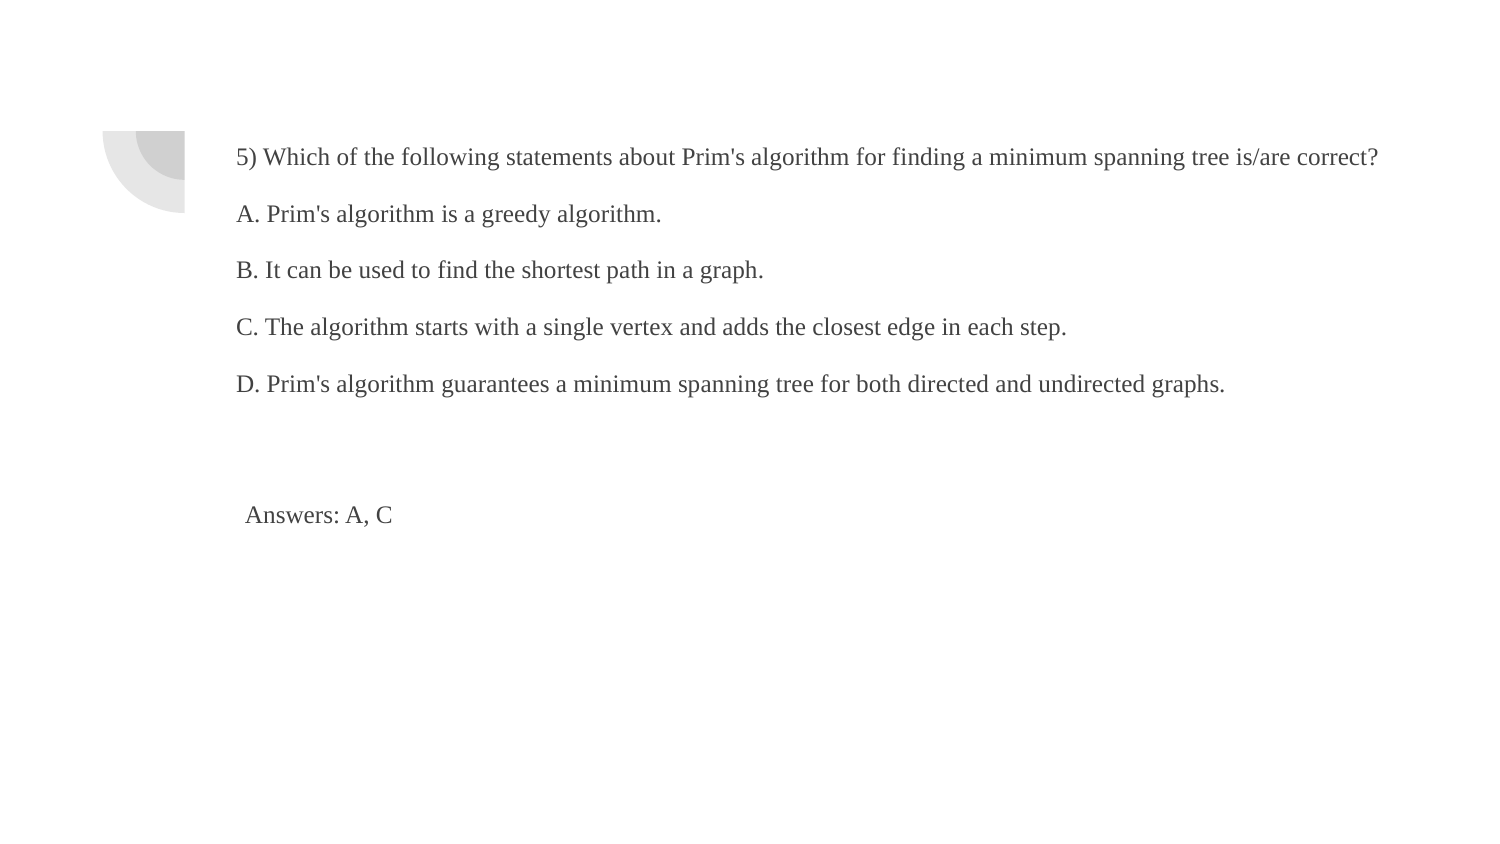

5) Which of the following statements about Prim's algorithm for finding a minimum spanning tree is/are correct?
A. Prim's algorithm is a greedy algorithm.
B. It can be used to find the shortest path in a graph.
C. The algorithm starts with a single vertex and adds the closest edge in each step.
D. Prim's algorithm guarantees a minimum spanning tree for both directed and undirected graphs.

Answers: A, C